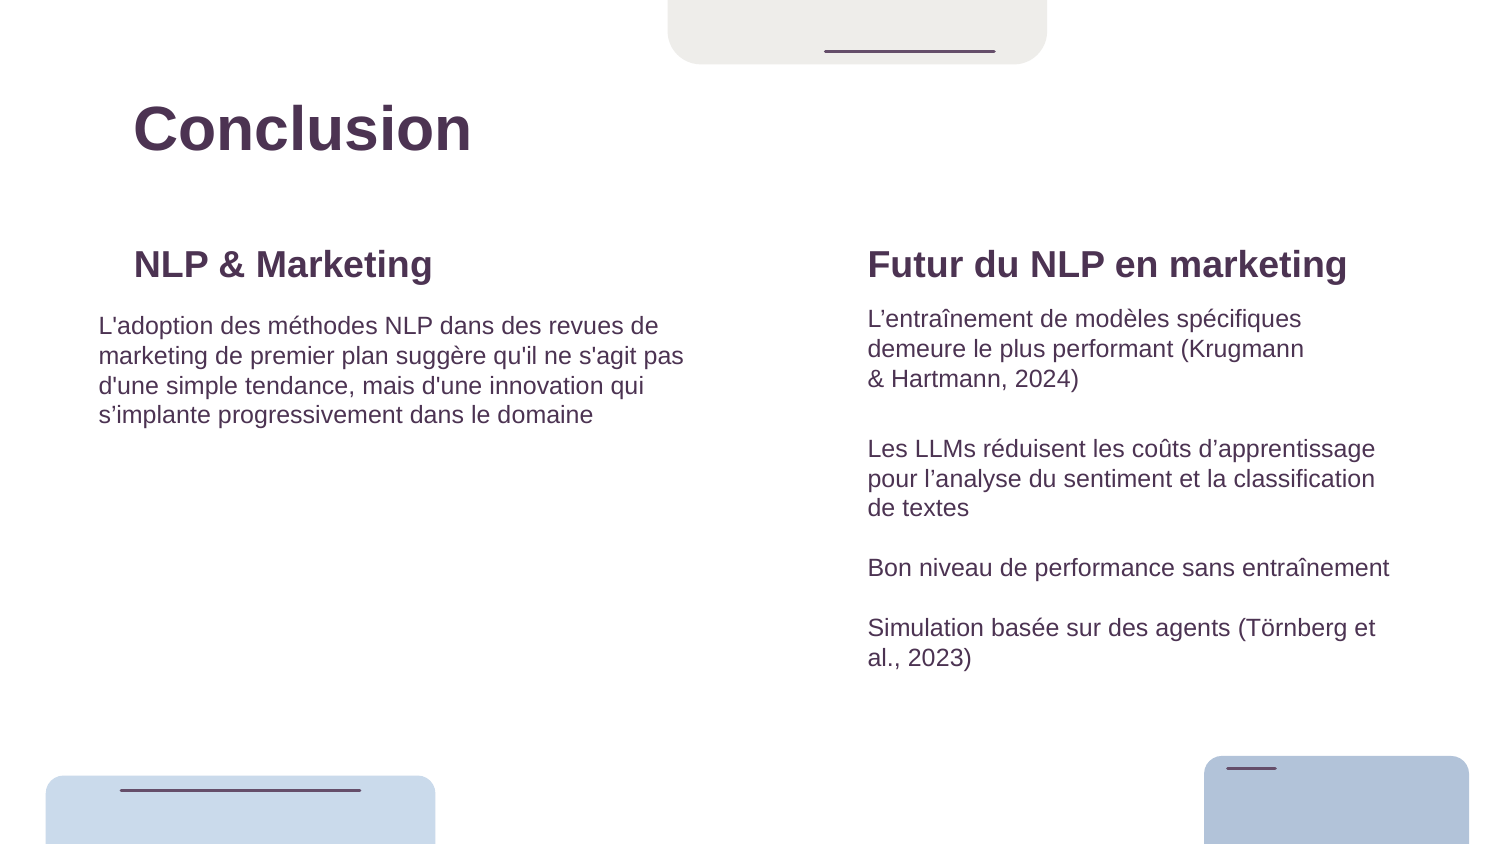

# Conclusion
NLP & Marketing
Futur du NLP en marketing
L’entraînement de modèles spécifiques demeure le plus performant (Krugmann & Hartmann, 2024)

L'adoption des méthodes NLP dans des revues de marketing de premier plan suggère qu'il ne s'agit pas d'une simple tendance, mais d'une innovation qui s’implante progressivement dans le domaine
Les LLMs réduisent les coûts d’apprentissage pour l’analyse du sentiment et la classification de textes

Bon niveau de performance sans entraînement

Simulation basée sur des agents (Törnberg et al., 2023)